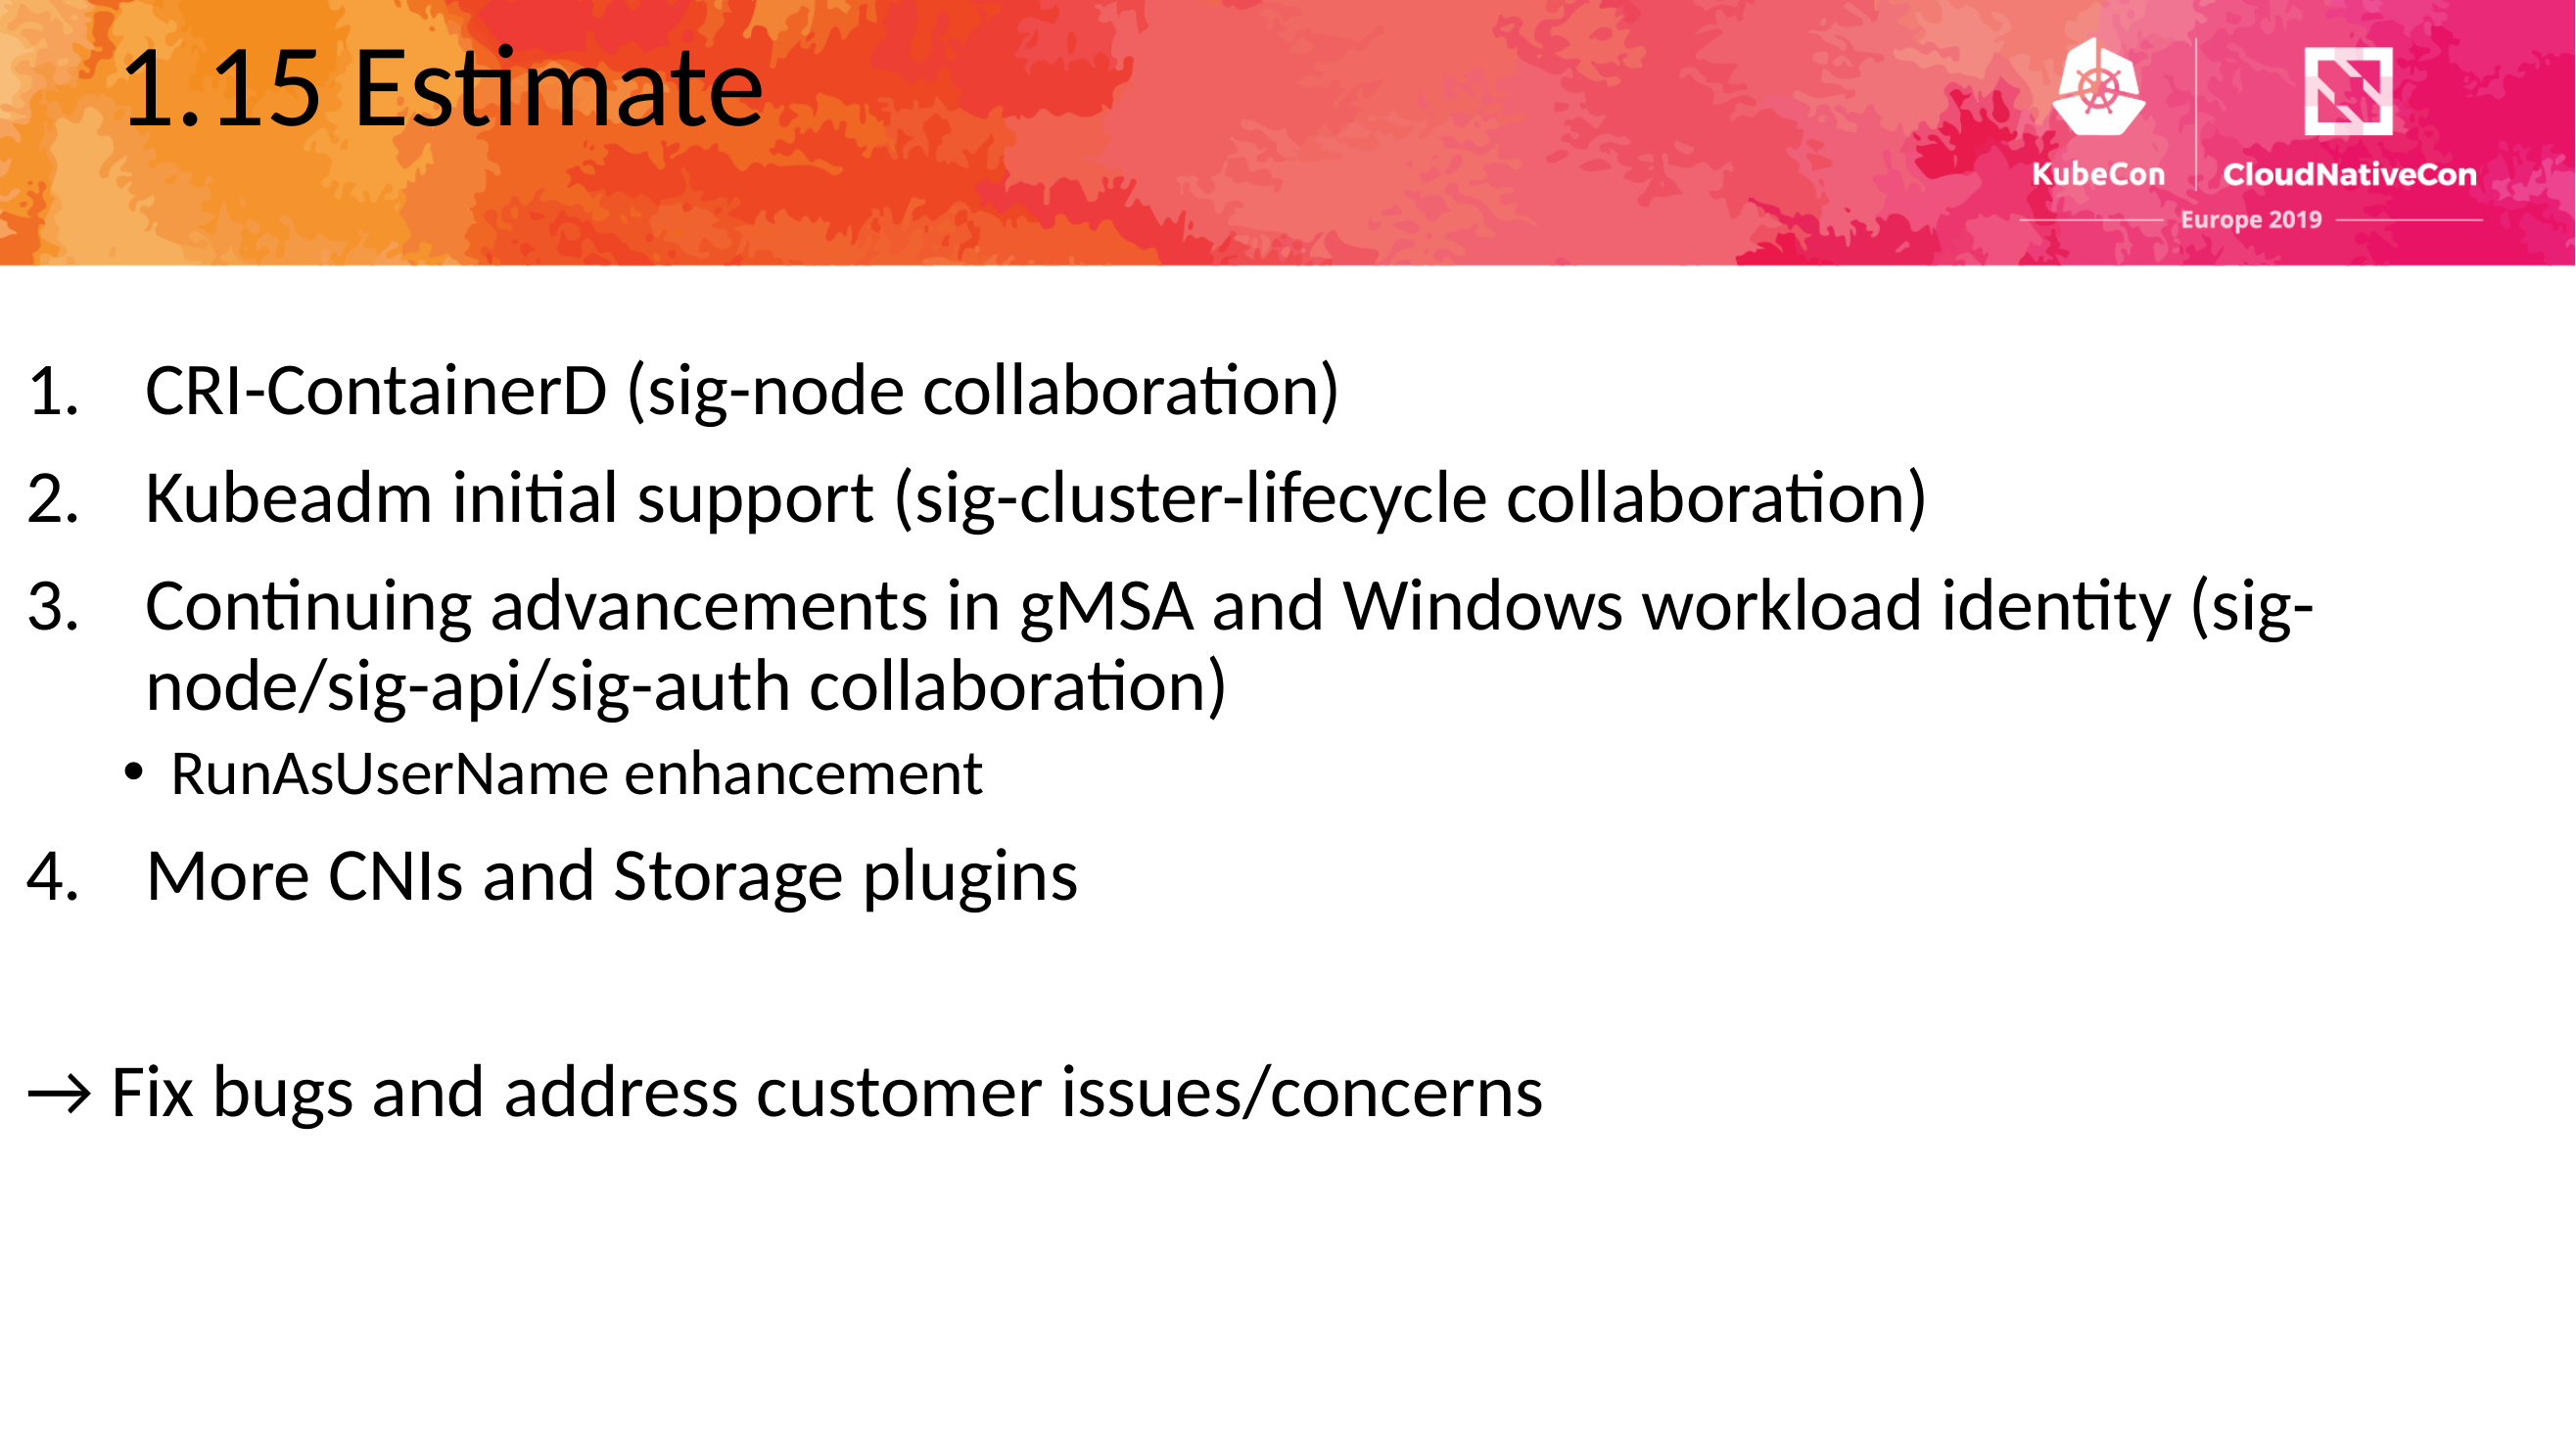

# 1.15 Estimate
CRI-ContainerD (sig-node collaboration)
Kubeadm initial support (sig-cluster-lifecycle collaboration)
Continuing advancements in gMSA and Windows workload identity (sig-node/sig-api/sig-auth collaboration)
RunAsUserName enhancement
More CNIs and Storage plugins

→ Fix bugs and address customer issues/concerns